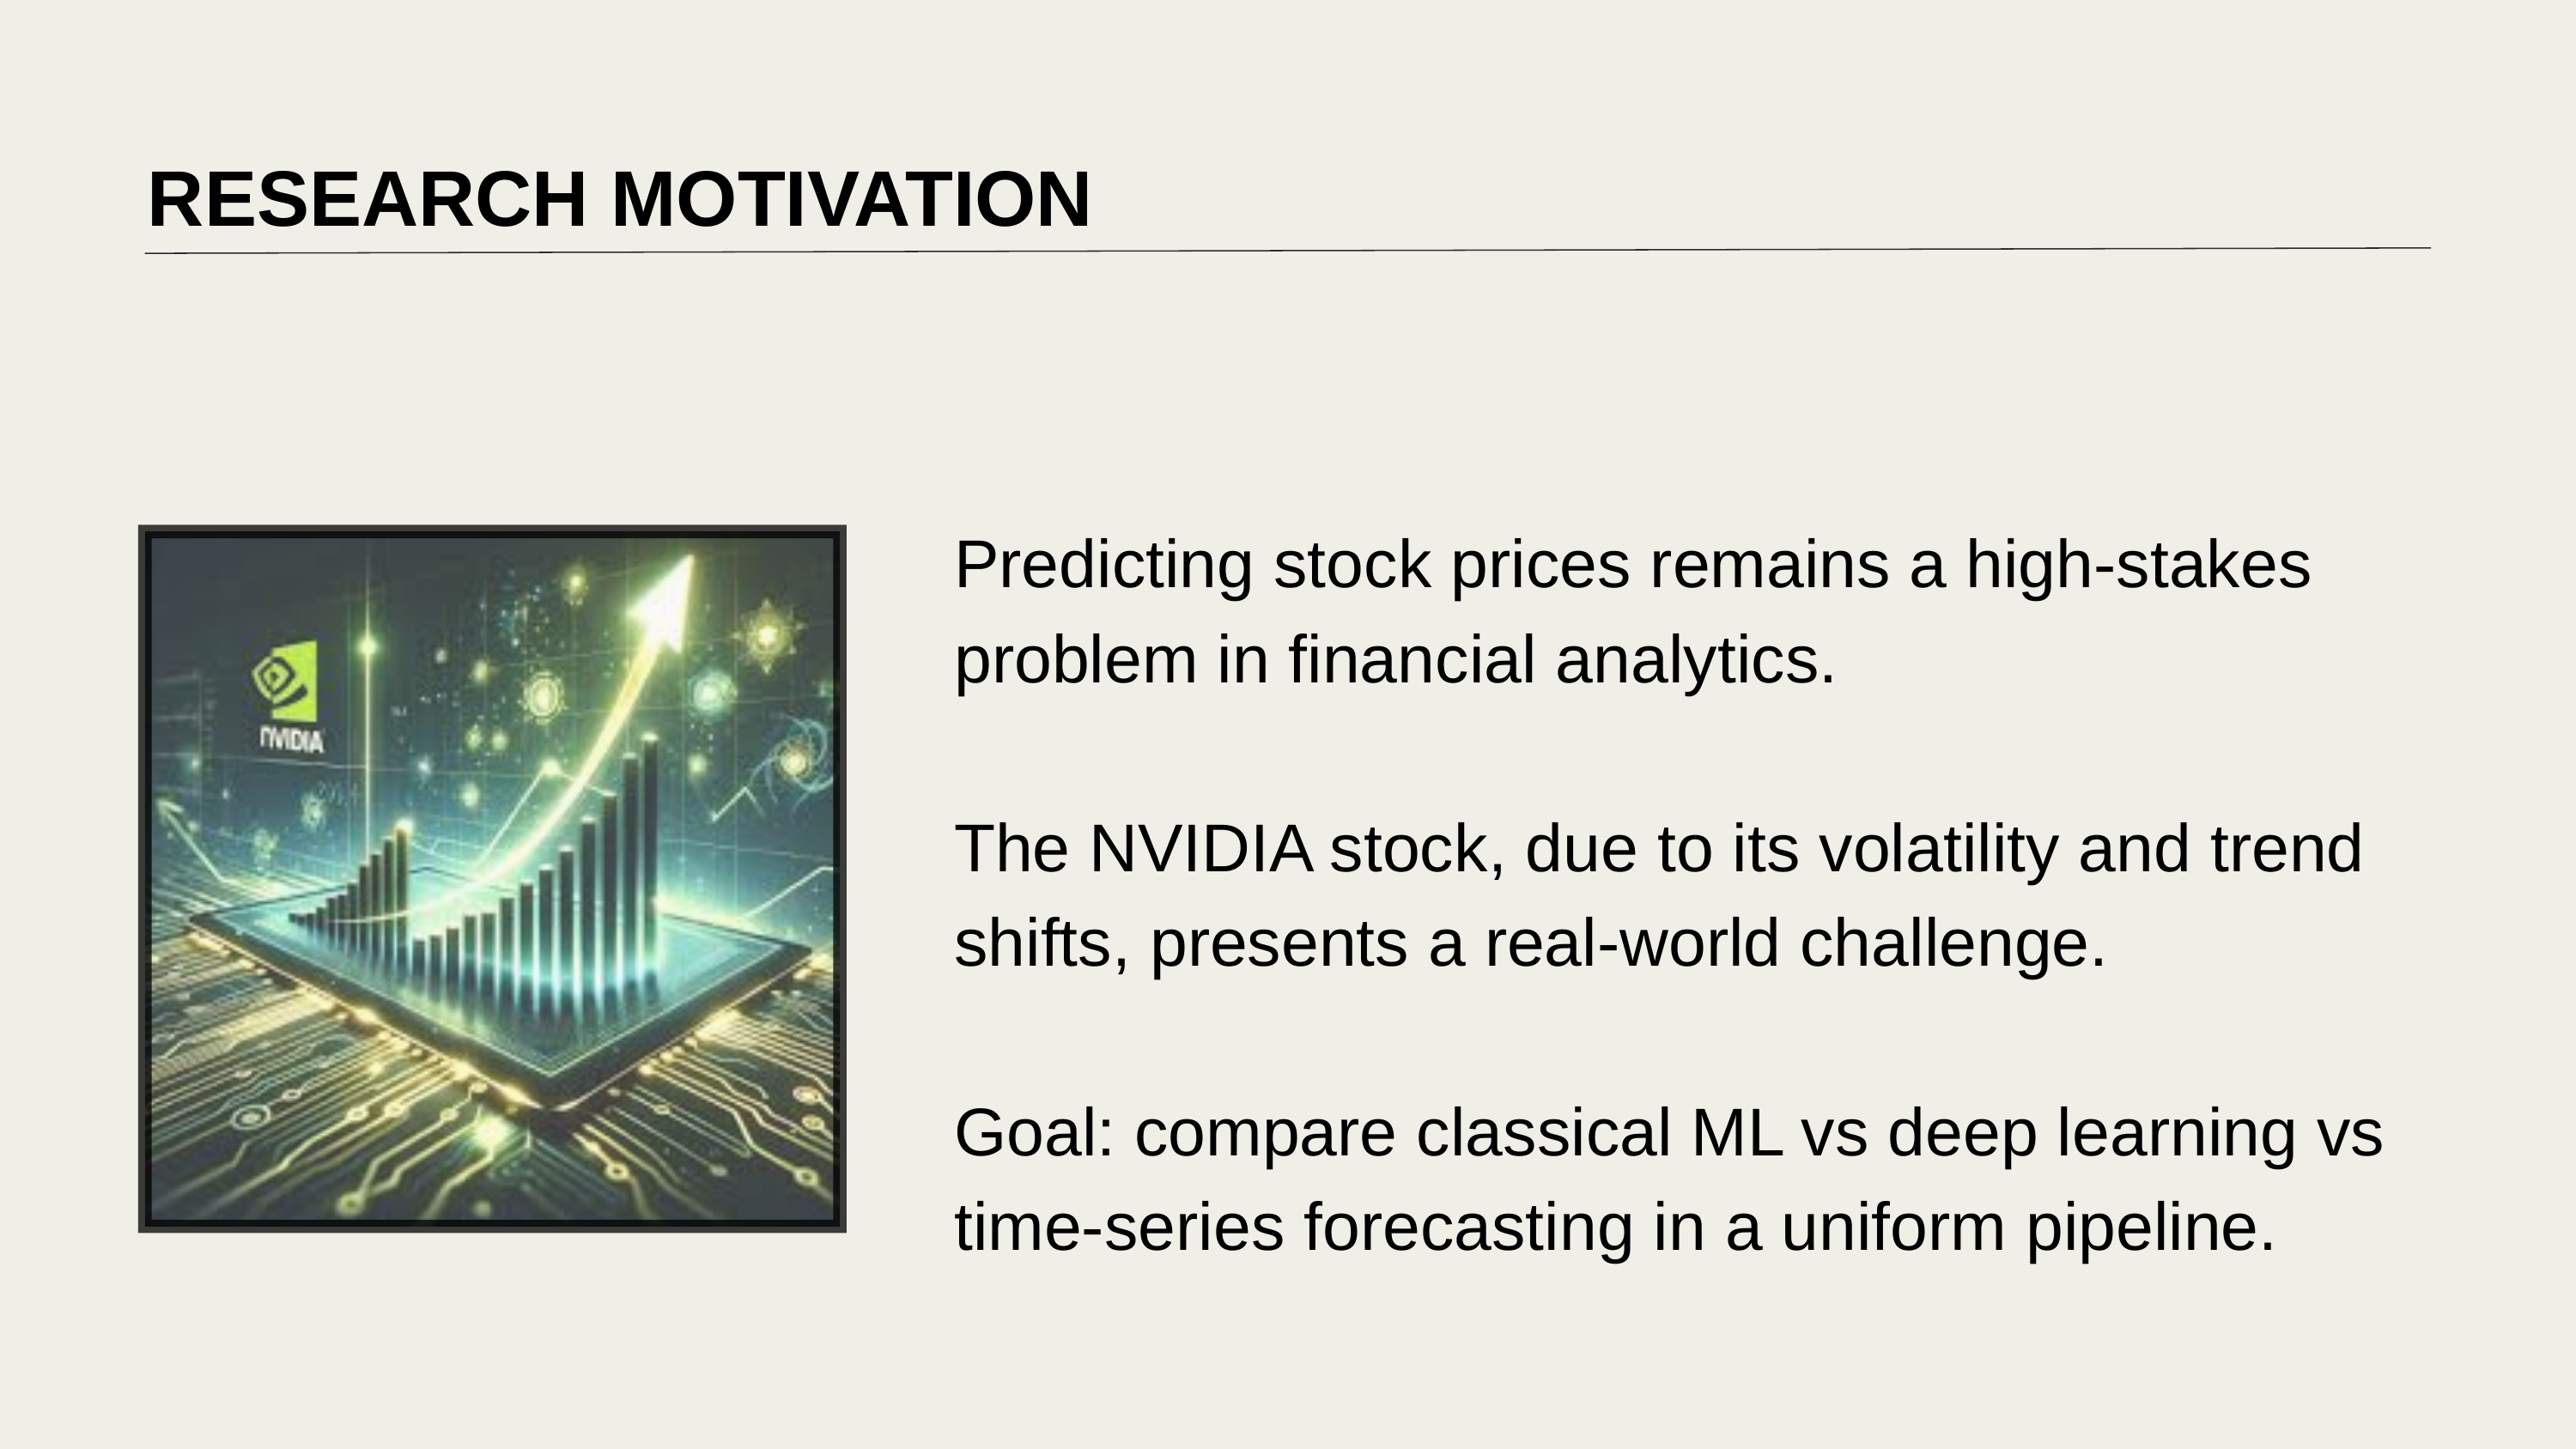

RESEARCH MOTIVATION

Predicting stock prices remains a high-stakes problem in financial analytics.

The NVIDIA stock, due to its volatility and trend shifts, presents a real-world challenge.

Goal: compare classical ML vs deep learning vs time-series forecasting in a uniform pipeline.